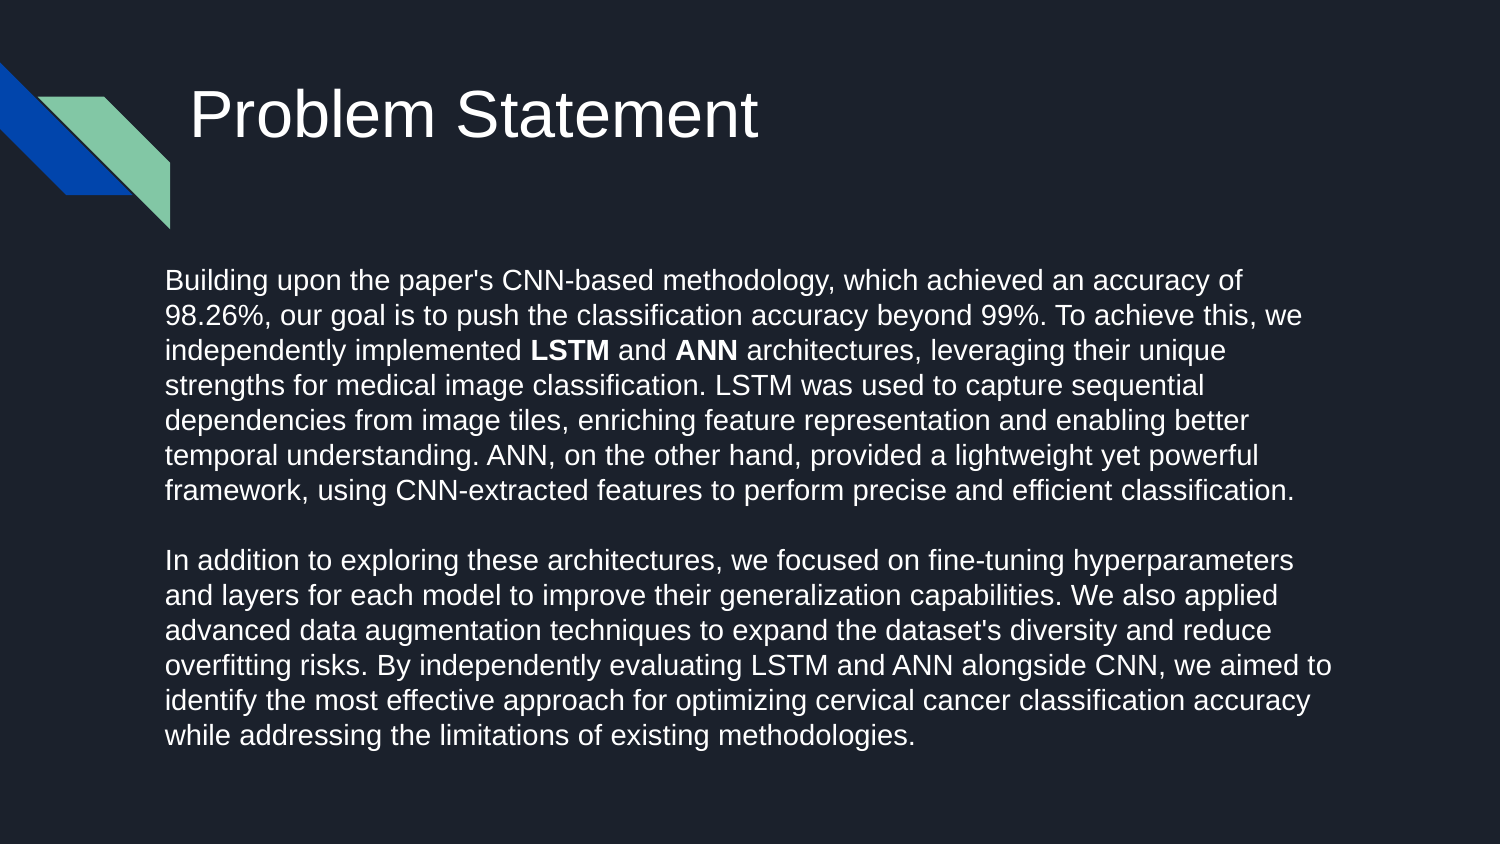

Problem Statement
Building upon the paper's CNN-based methodology, which achieved an accuracy of 98.26%, our goal is to push the classification accuracy beyond 99%. To achieve this, we independently implemented LSTM and ANN architectures, leveraging their unique strengths for medical image classification. LSTM was used to capture sequential dependencies from image tiles, enriching feature representation and enabling better temporal understanding. ANN, on the other hand, provided a lightweight yet powerful framework, using CNN-extracted features to perform precise and efficient classification.

In addition to exploring these architectures, we focused on fine-tuning hyperparameters and layers for each model to improve their generalization capabilities. We also applied advanced data augmentation techniques to expand the dataset's diversity and reduce overfitting risks. By independently evaluating LSTM and ANN alongside CNN, we aimed to identify the most effective approach for optimizing cervical cancer classification accuracy while addressing the limitations of existing methodologies.